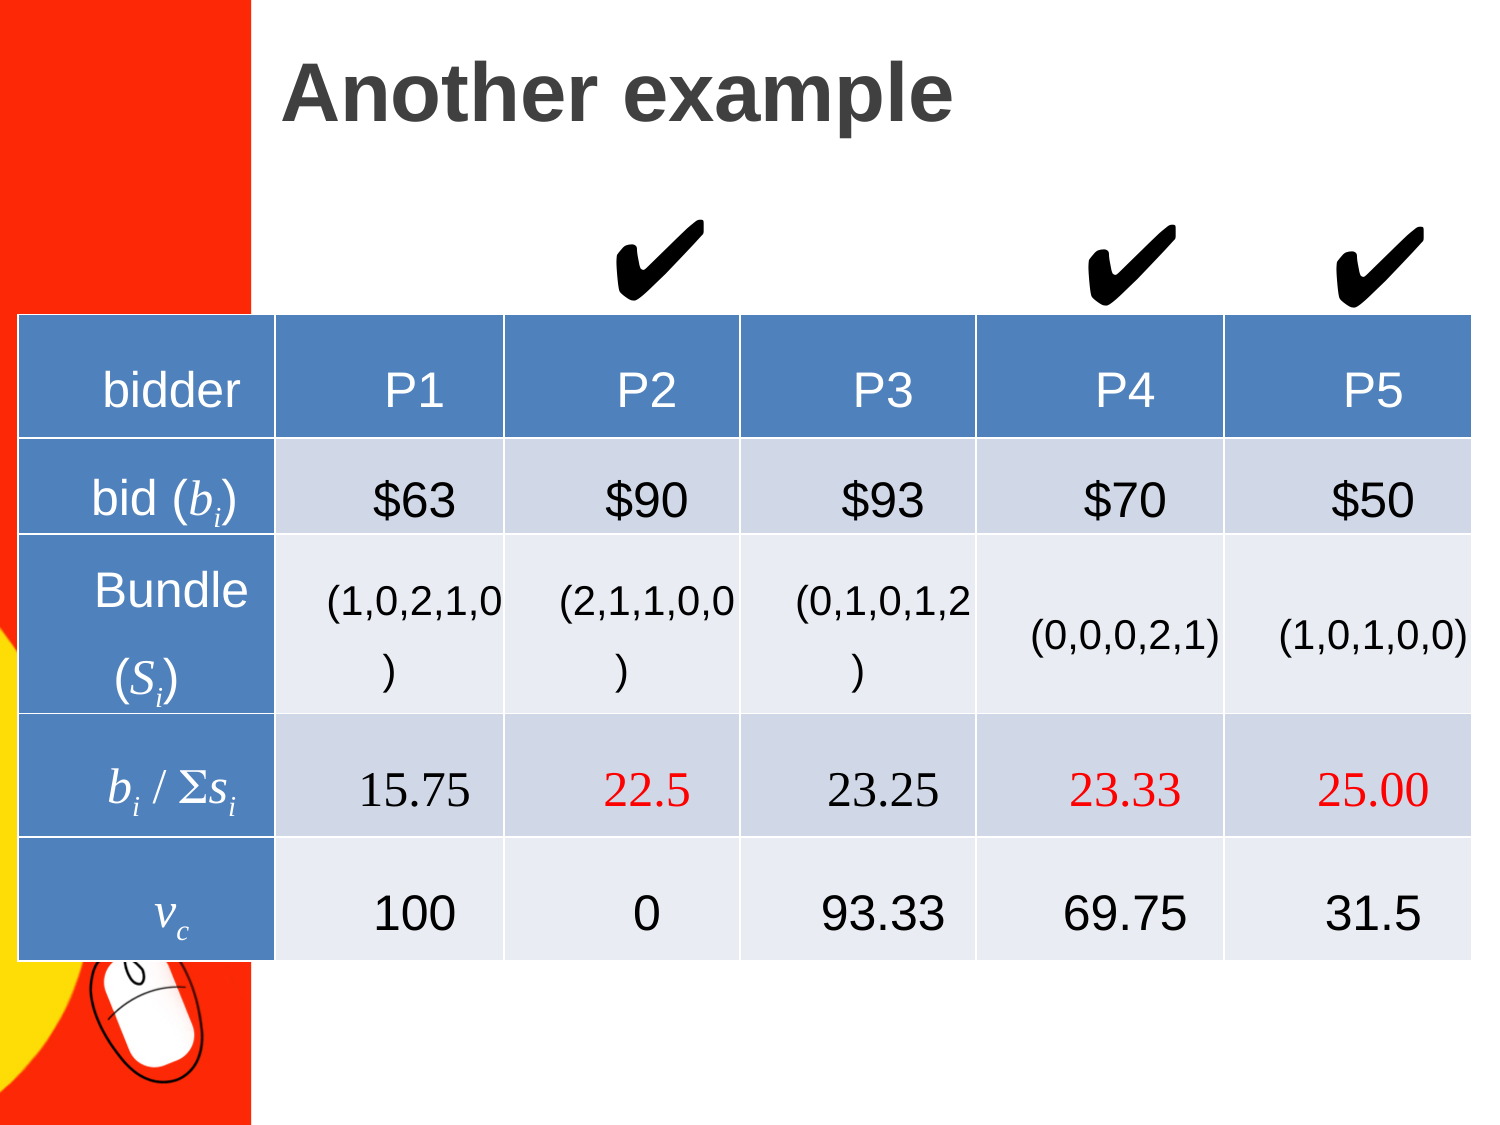

# Another example
✔
✔
✔
| bidder | P1 | P2 | P3 | P4 | P5 |
| --- | --- | --- | --- | --- | --- |
| bid (bi) | $63 | $90 | $93 | $70 | $50 |
| Bundle (Si) | (1,0,2,1,0) | (2,1,1,0,0) | (0,1,0,1,2) | (0,0,0,2,1) | (1,0,1,0,0) |
| bi / Σsi | 15.75 | 22.5 | 23.25 | 23.33 | 25.00 |
| vc | 100 | 0 | 93.33 | 69.75 | 31.5 |